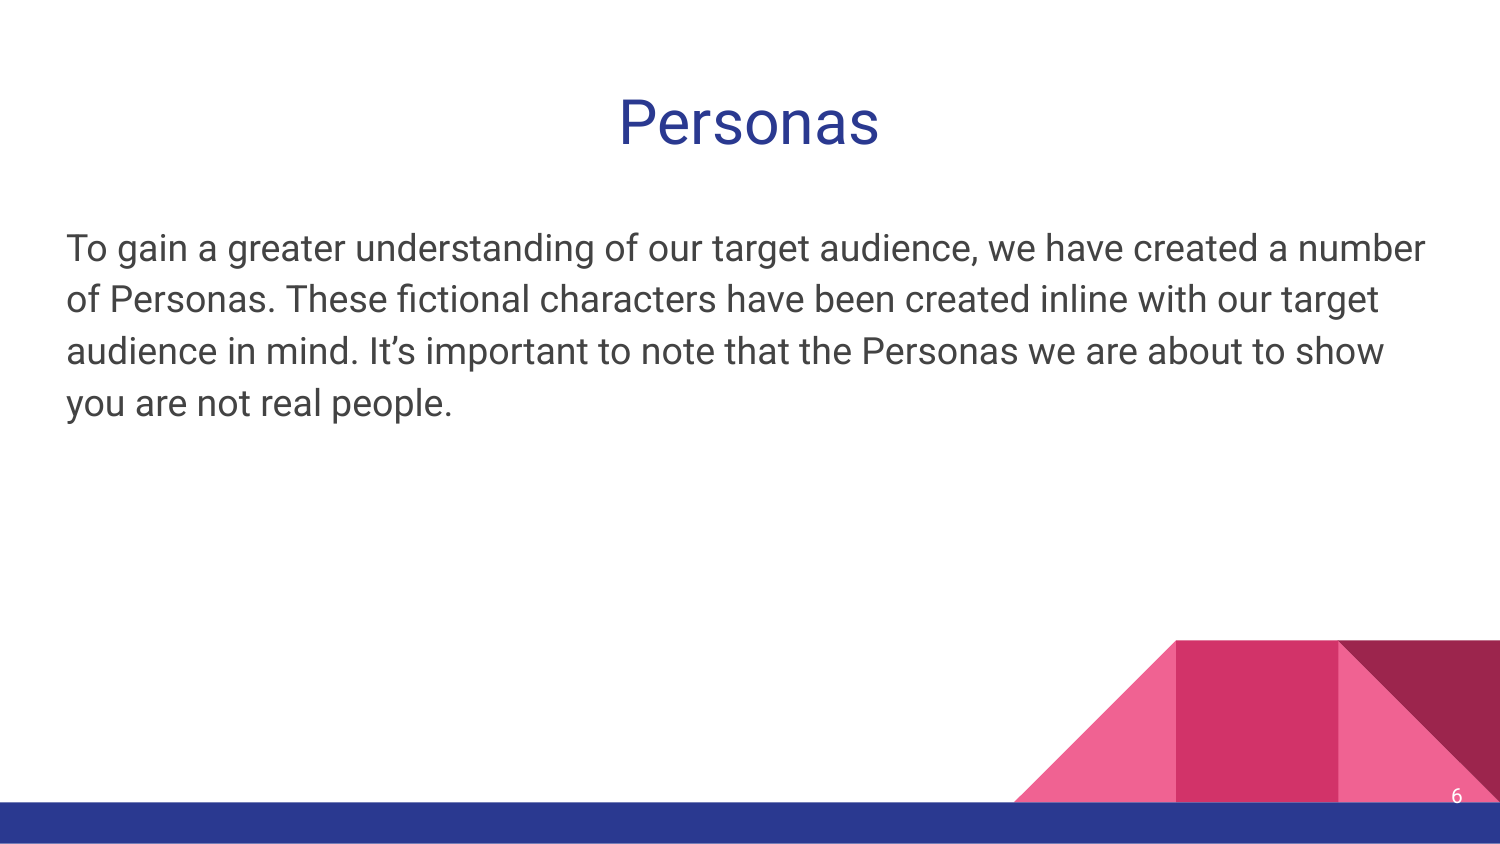

# Personas
To gain a greater understanding of our target audience, we have created a number of Personas. These fictional characters have been created inline with our target audience in mind. It’s important to note that the Personas we are about to show you are not real people.

6